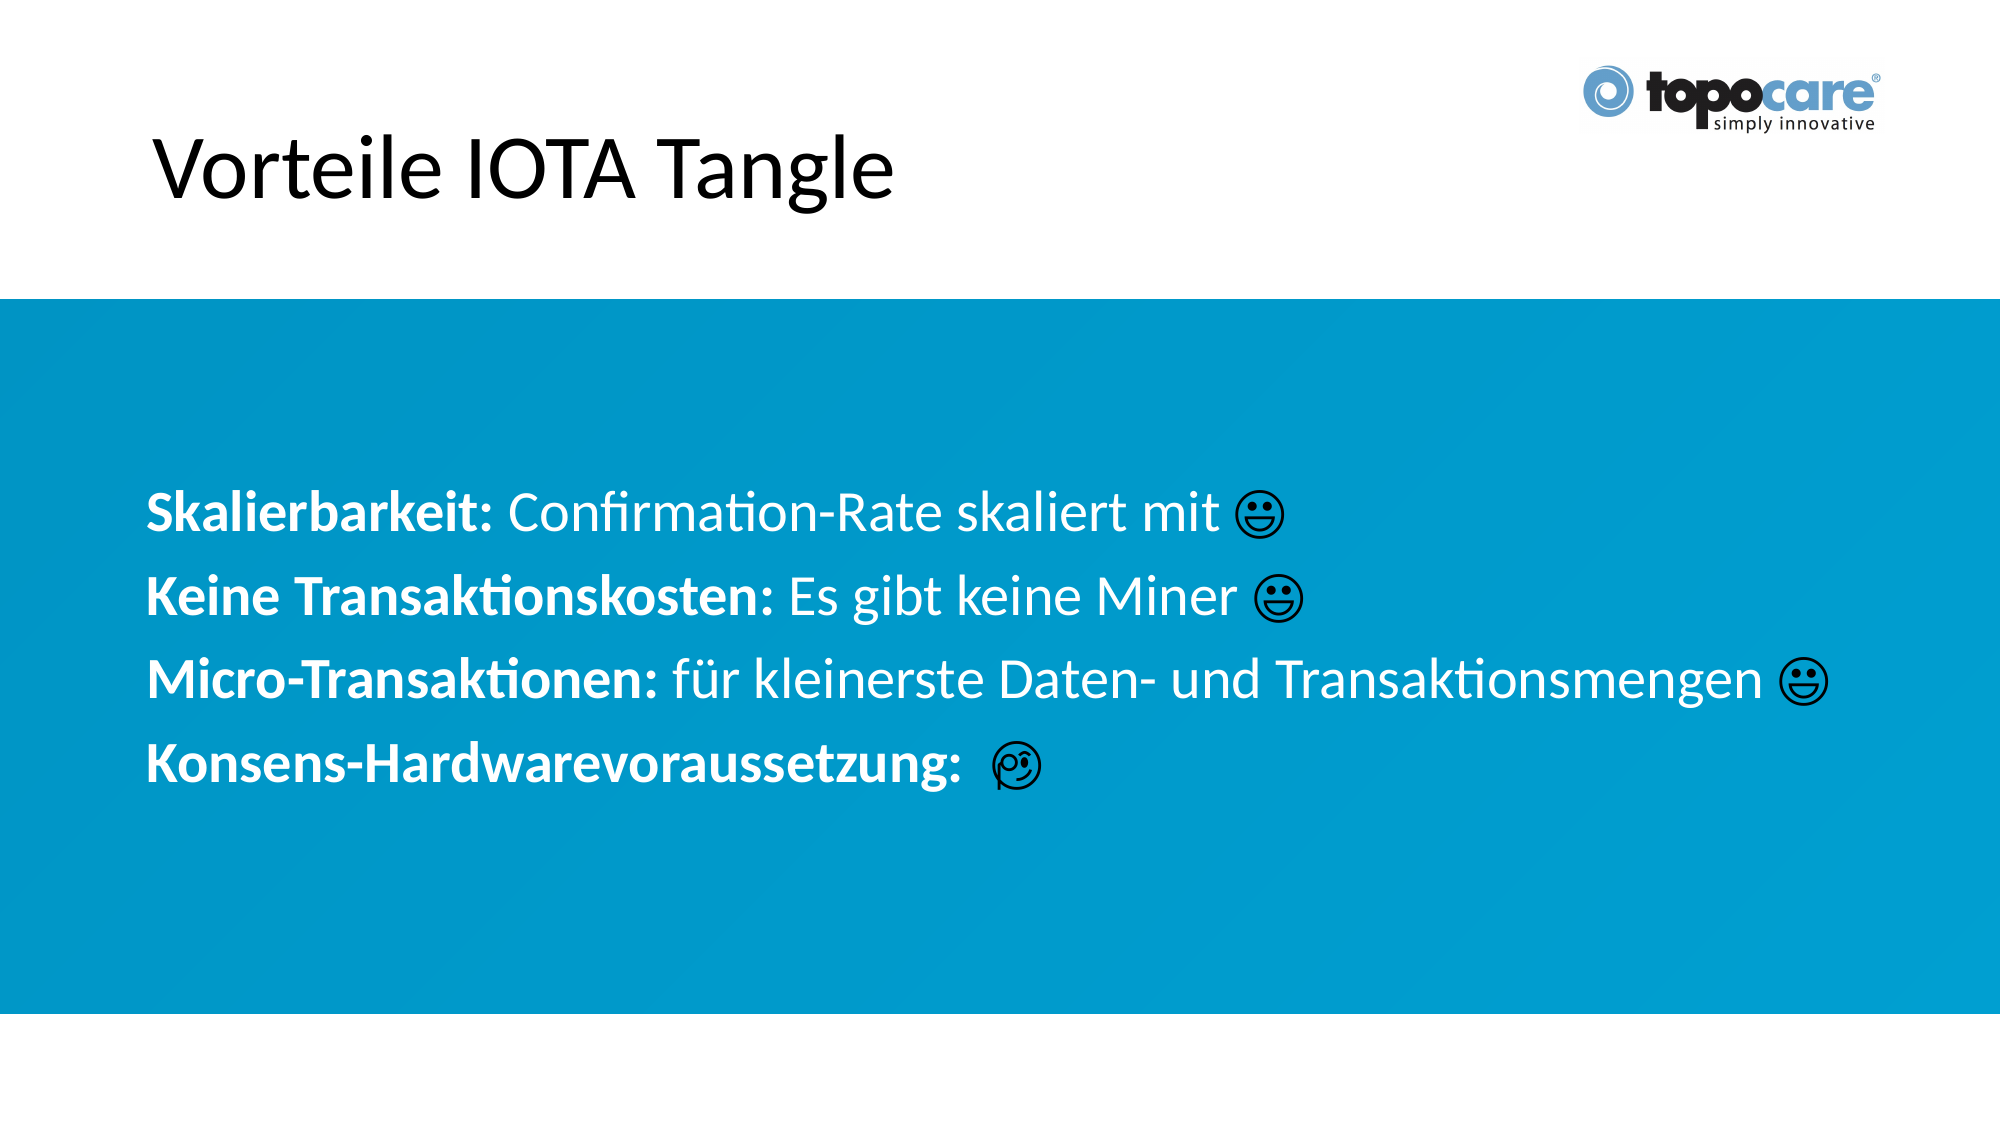

# Vorteile IOTA Tangle

Skalierbarkeit: Confirmation-Rate skaliert mit 😃
Keine Transaktionskosten: Es gibt keine Miner 😃
Micro-Transaktionen: für kleinerste Daten- und Transaktionsmengen 😃
Konsens-Hardwarevoraussetzung:  🧐